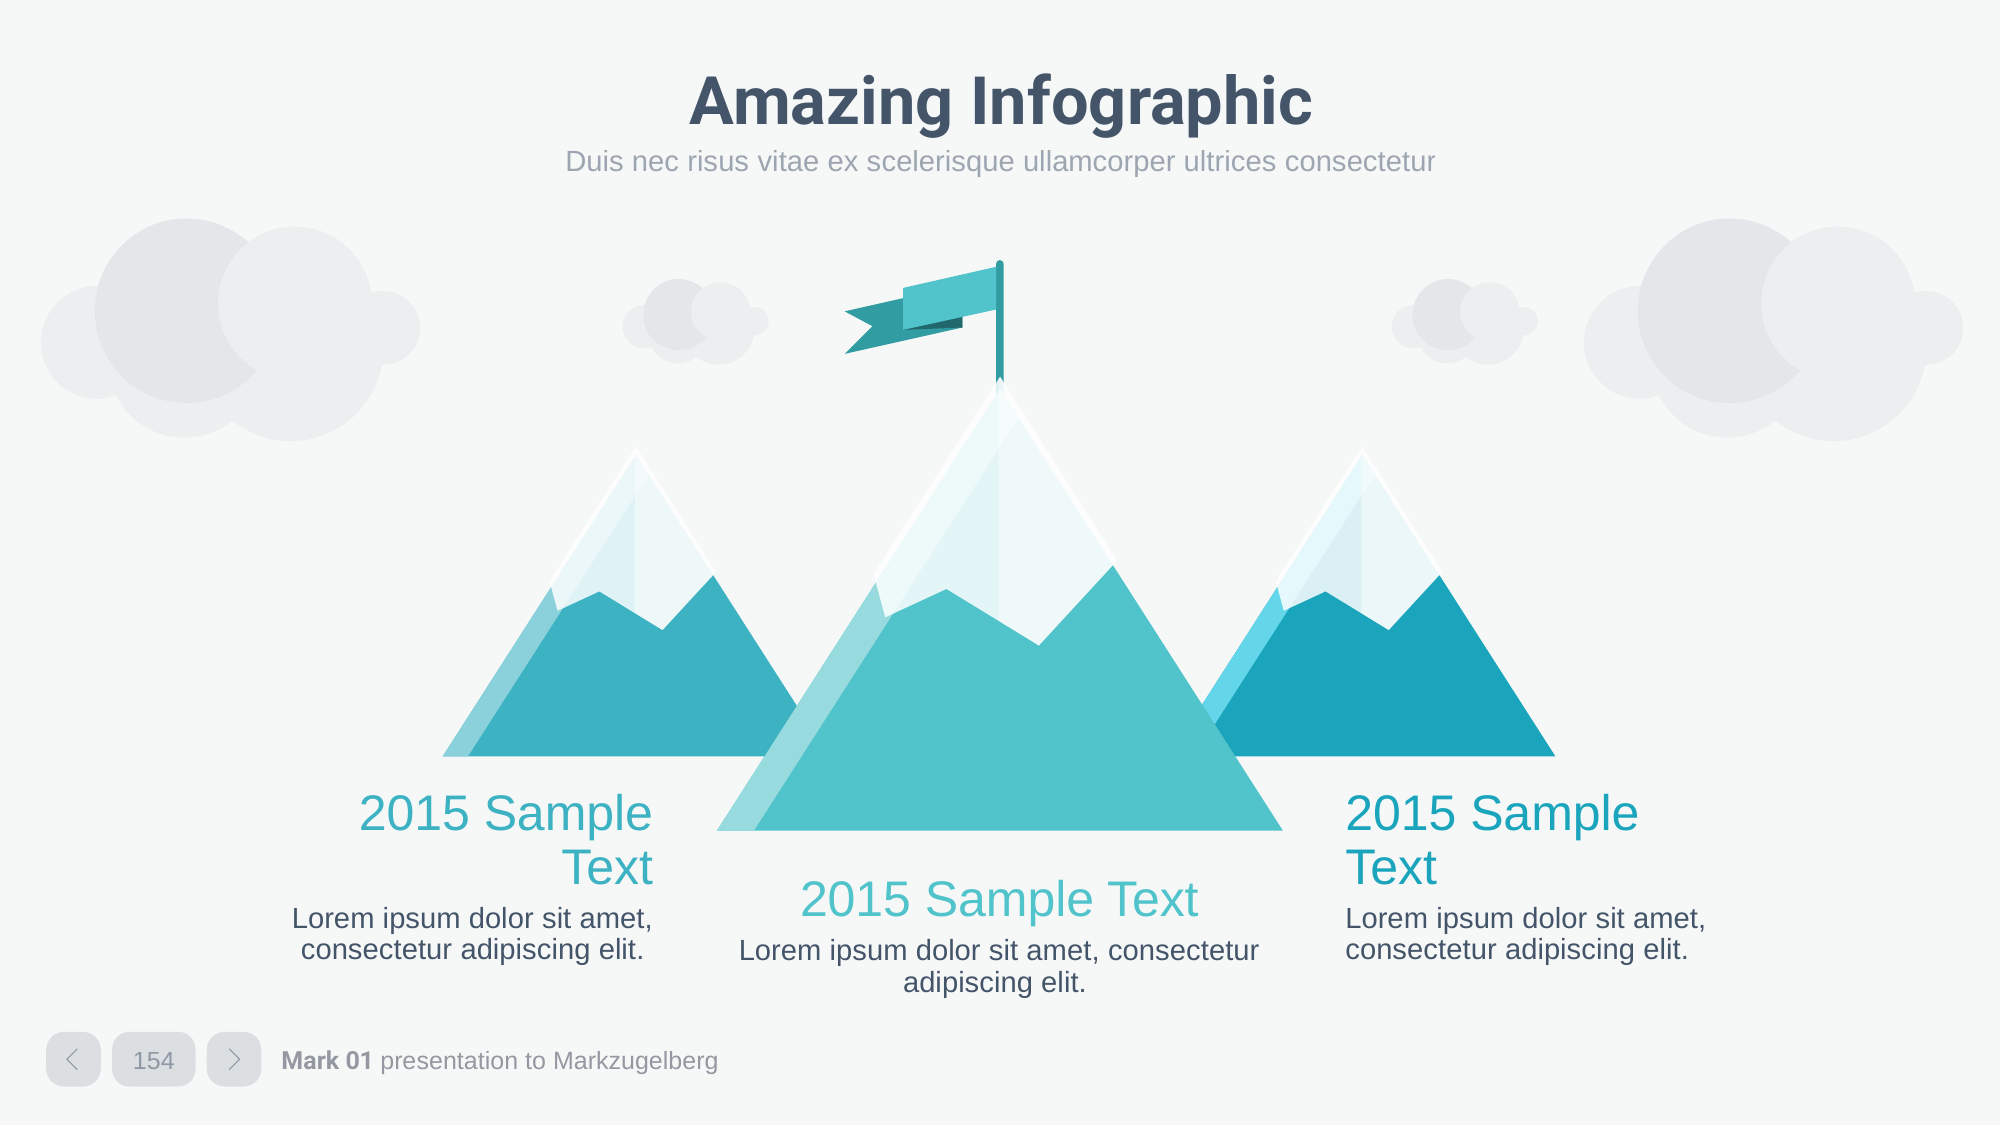

# Amazing Infographic
Duis nec risus vitae ex scelerisque ullamcorper ultrices consectetur

2015 Sample Text
Lorem ipsum dolor sit amet, consectetur adipiscing elit.
2015 Sample Text
Lorem ipsum dolor sit amet, consectetur adipiscing elit.
2015 Sample Text
Lorem ipsum dolor sit amet, consectetur adipiscing elit.